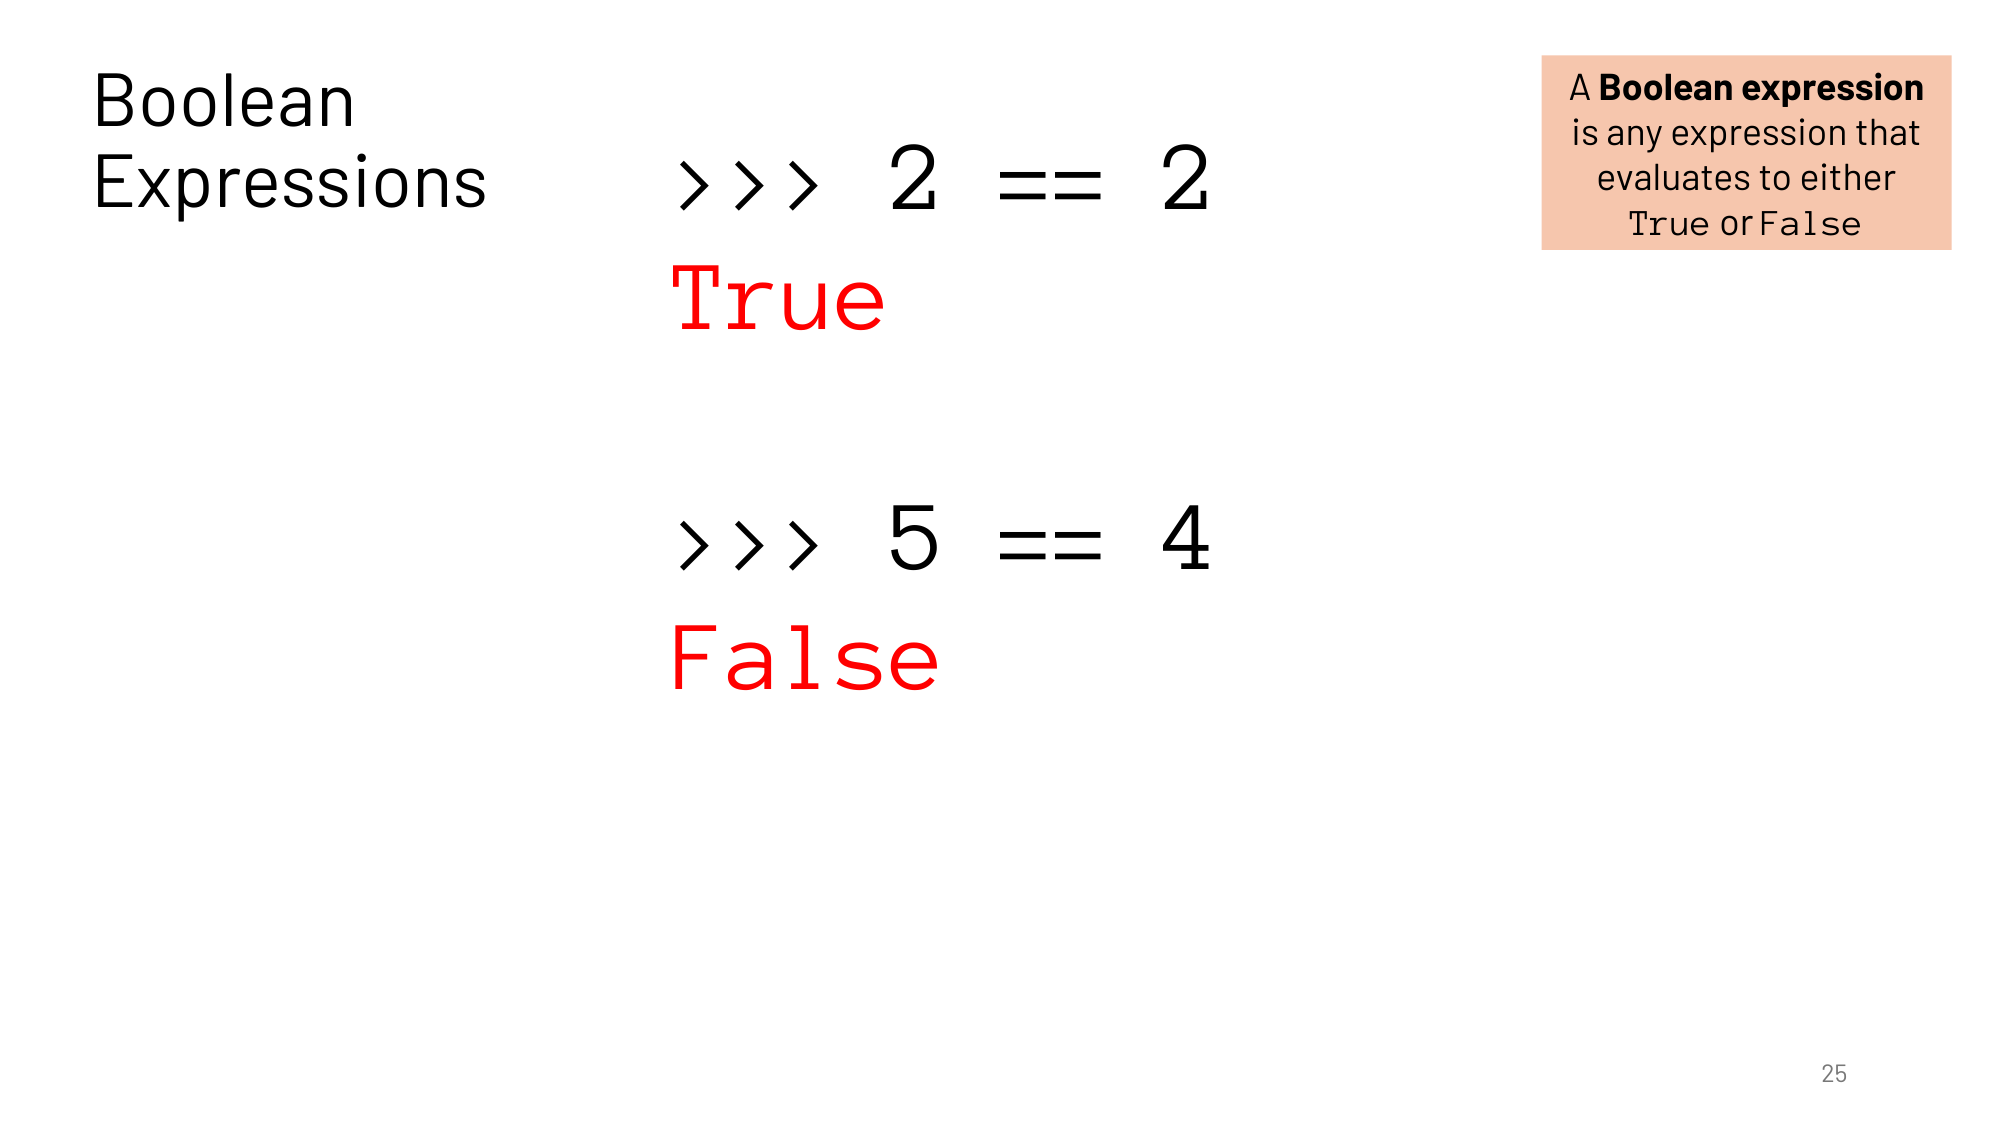

# Boolean Expressions
A Boolean expression is any expression that evaluates to either True or False
>>> 2 == 2
True
>>> 5 == 4
False
25